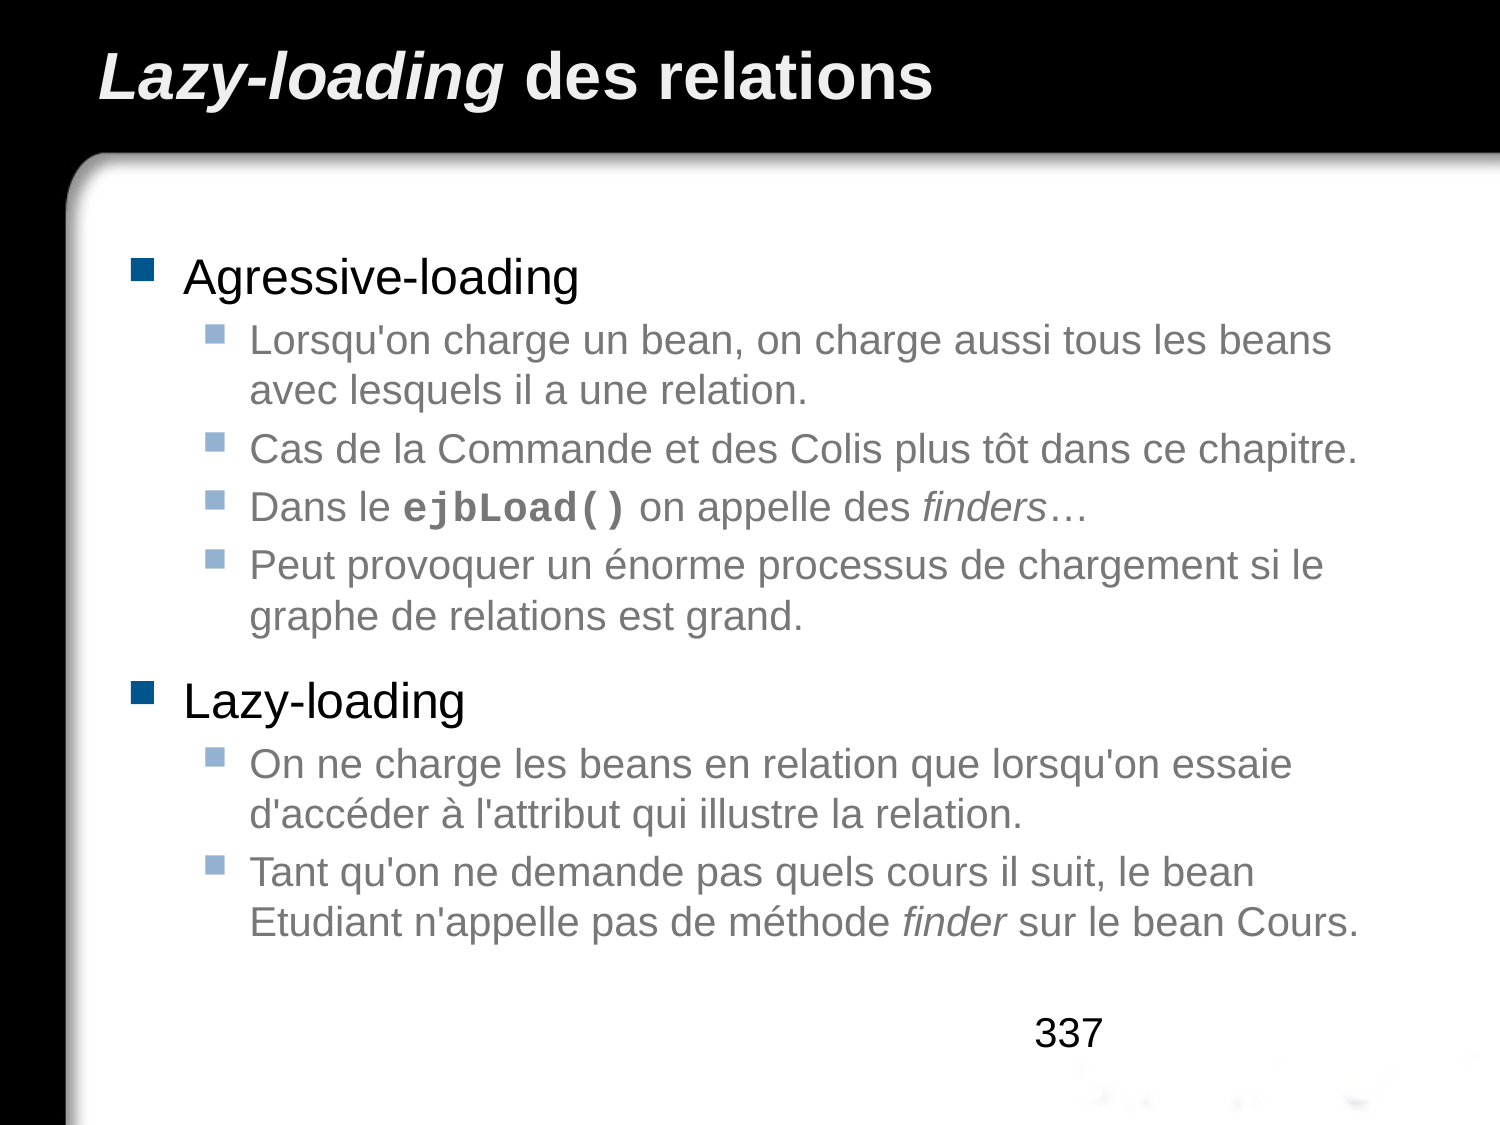

# Lazy-loading des relations
Agressive-loading
Lorsqu'on charge un bean, on charge aussi tous les beans avec lesquels il a une relation.
Cas de la Commande et des Colis plus tôt dans ce chapitre.
Dans le ejbLoad() on appelle des finders…
Peut provoquer un énorme processus de chargement si le graphe de relations est grand.
Lazy-loading
On ne charge les beans en relation que lorsqu'on essaie d'accéder à l'attribut qui illustre la relation.
Tant qu'on ne demande pas quels cours il suit, le bean Etudiant n'appelle pas de méthode finder sur le bean Cours.